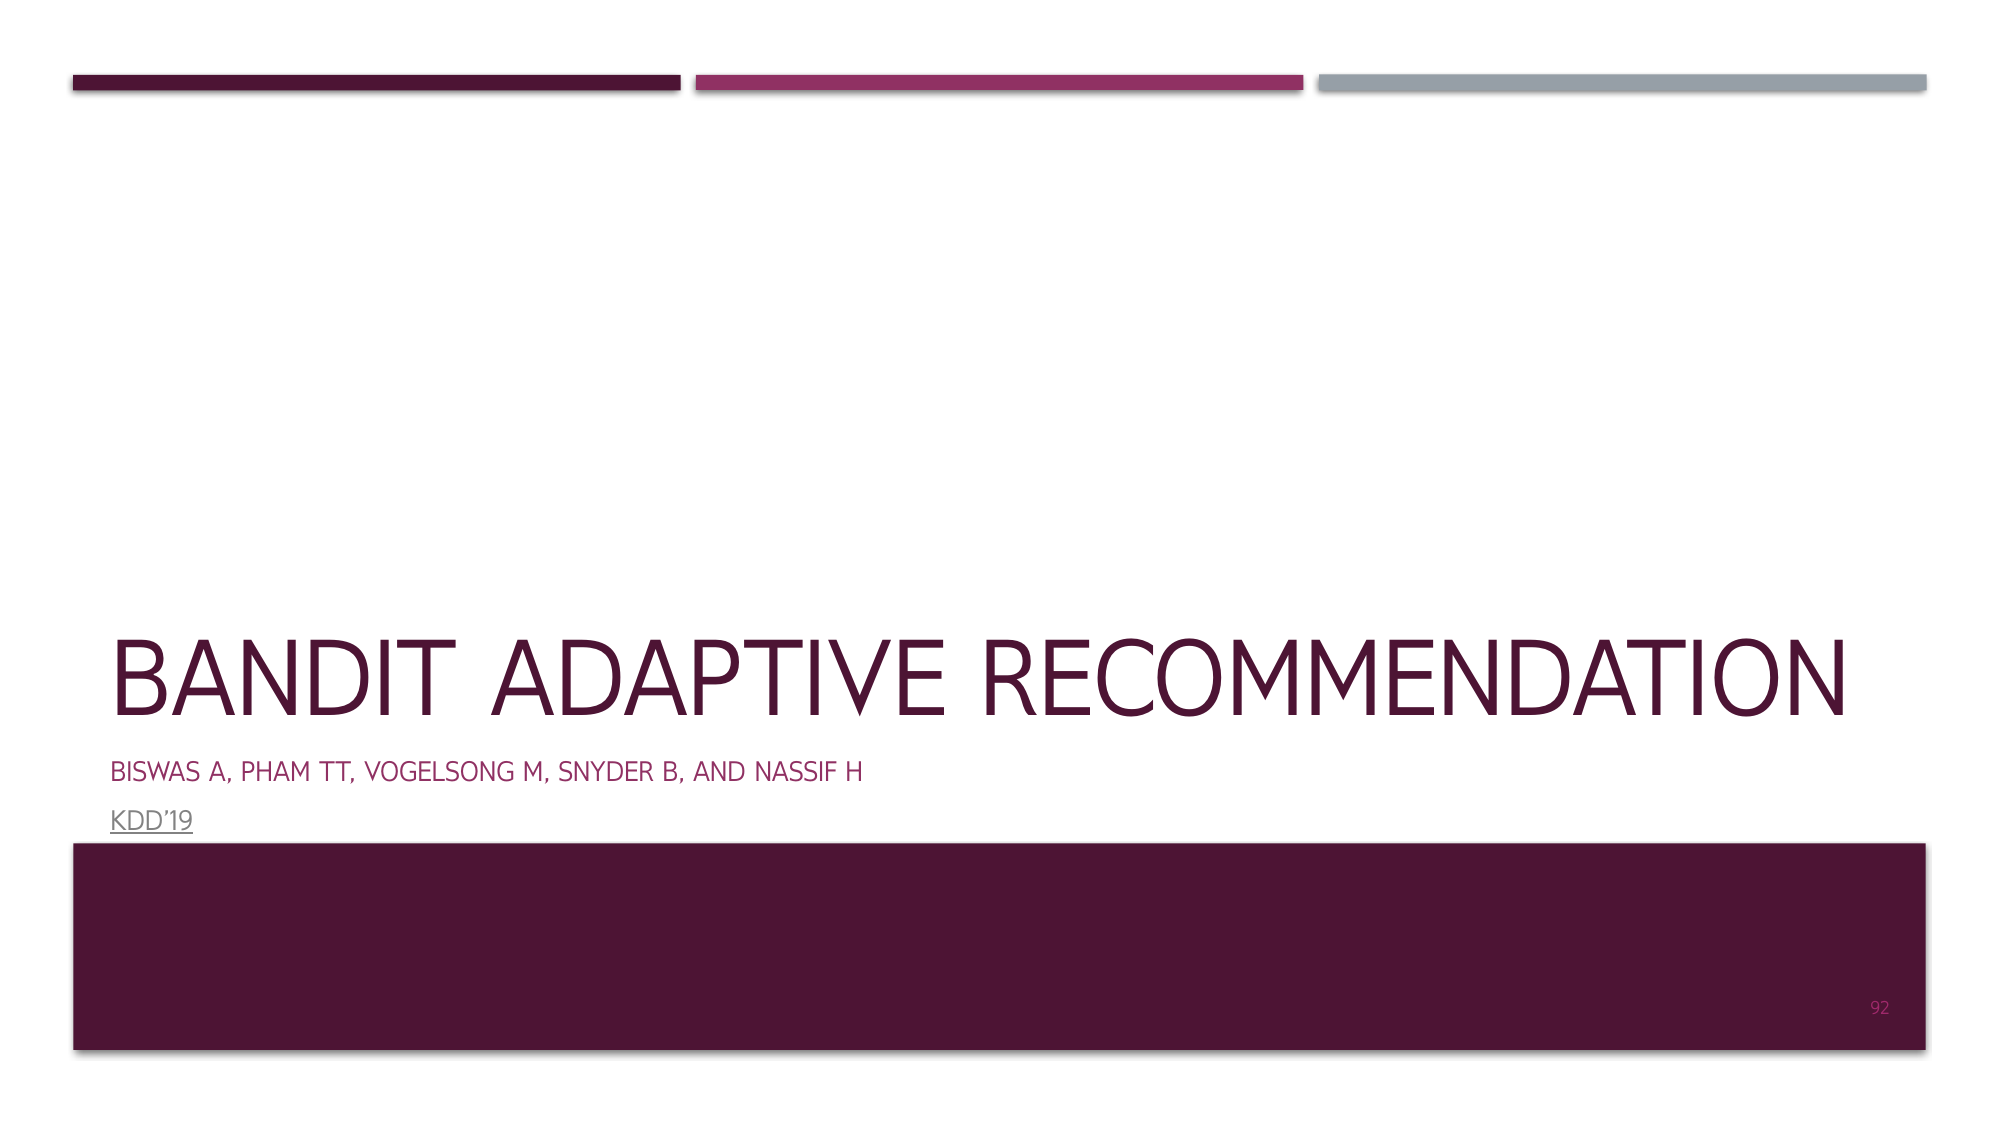

# Bandit Adaptive Recommendation
Biswas A, Pham TT, Vogelsong M, Snyder B, and Nassif H
KDD’19
92